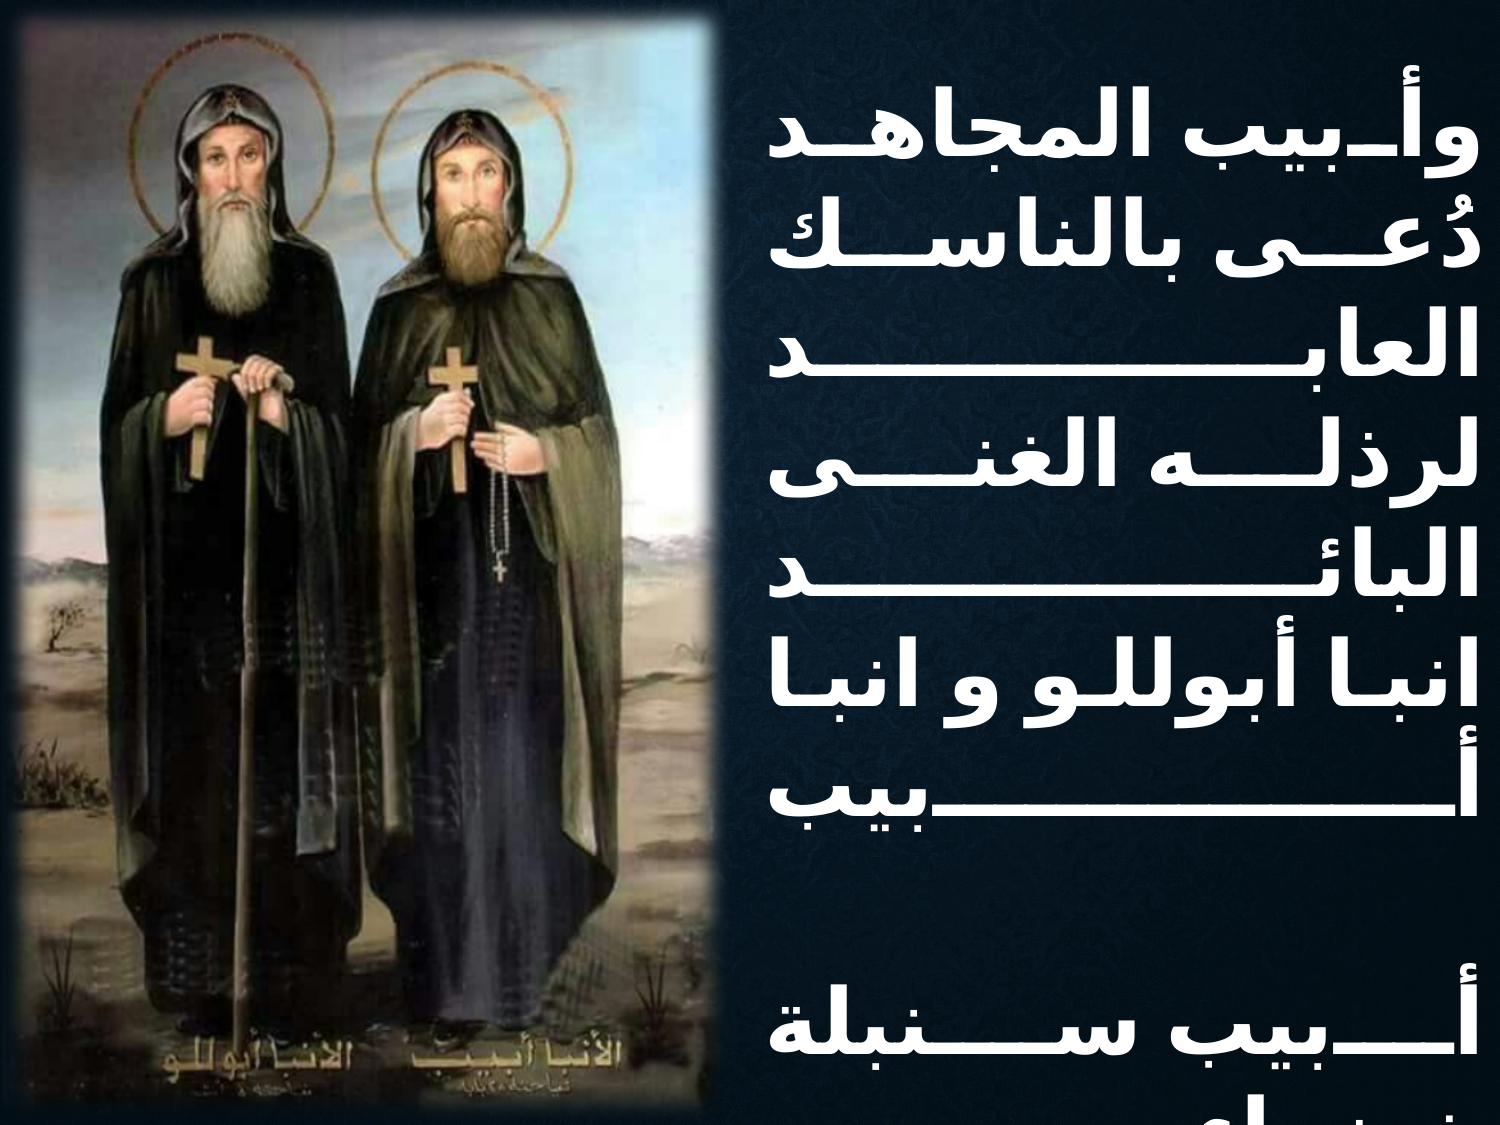

وأبيب المجاهد
دُعى بالناسك العابد
لرذله الغنى البائد
انبا أبوللو و انبا أبيب
أبيب سنبلة خضراء
معناه فى التفسير والآراء
أذكرنا فى السماء
انبا أبوللو و انبا أبيب